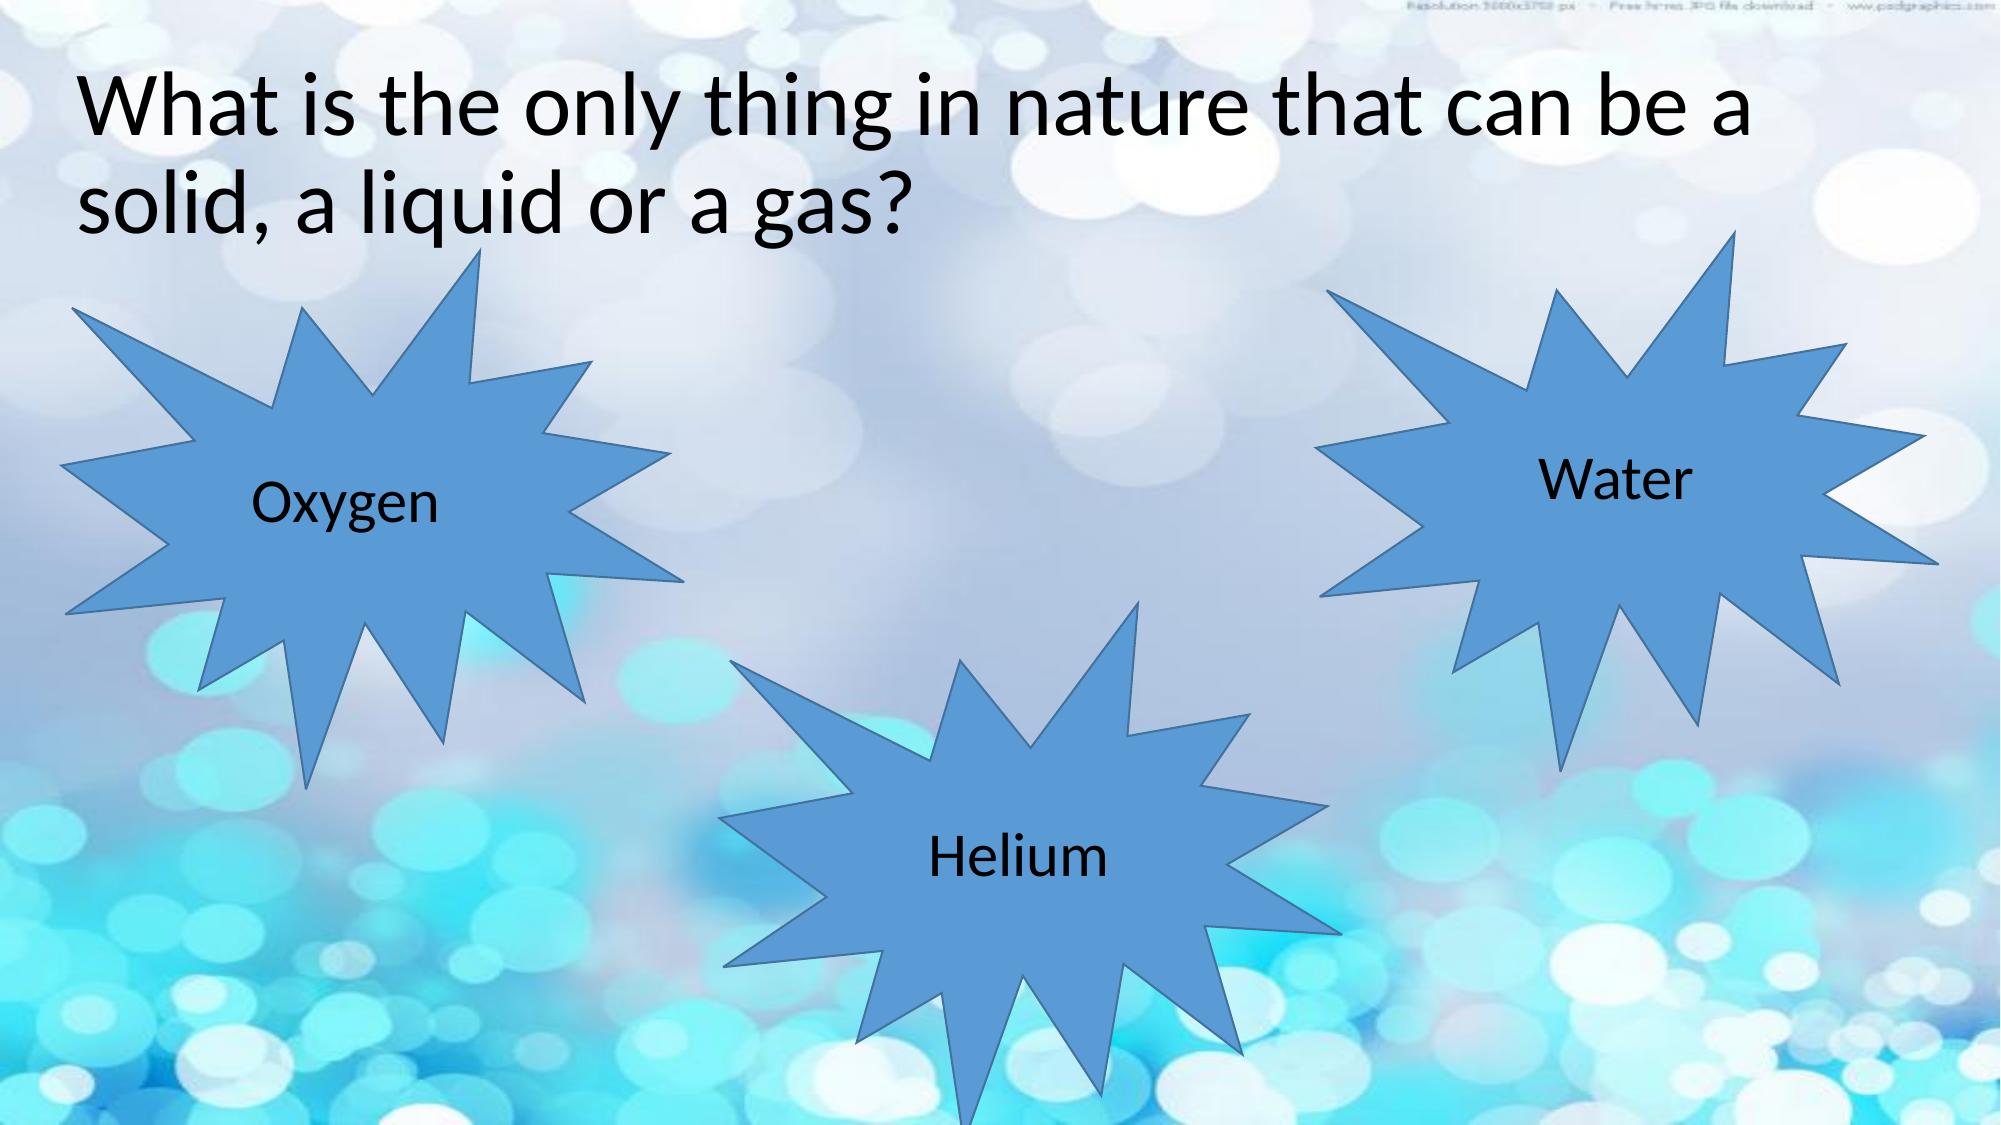

# What is the only thing in nature that can be a solid, a liquid or a gas?

Water
Oxygen

Helium